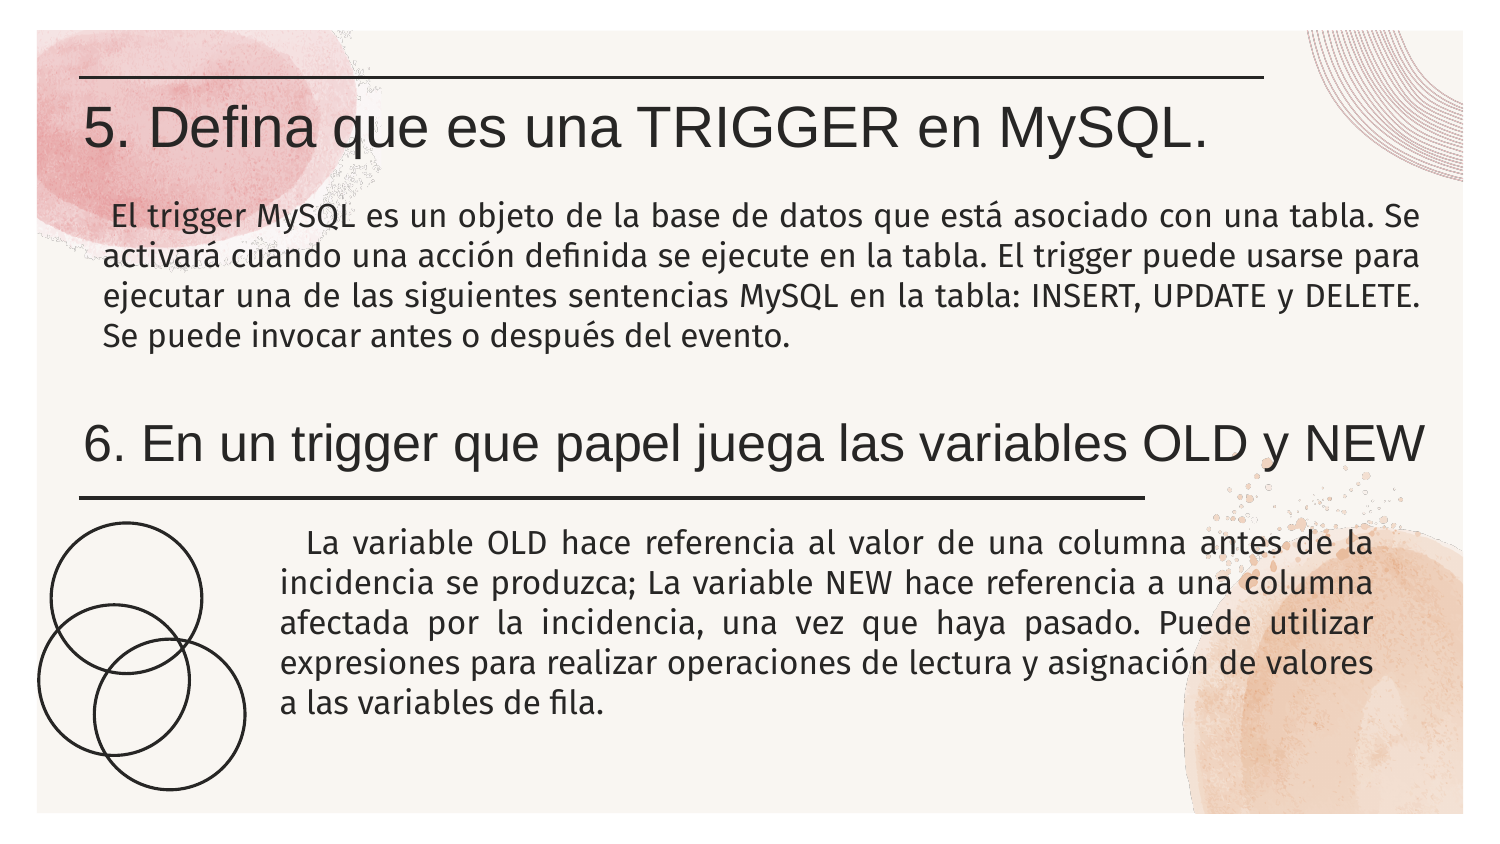

5. Defina que es una TRIGGER en MySQL.
      El trigger MySQL es un objeto de la base de datos que está asociado con una tabla. Se activará cuando una acción definida se ejecute en la tabla. El trigger puede usarse para ejecutar una de las siguientes sentencias MySQL en la tabla: INSERT, UPDATE y DELETE. Se puede invocar antes o después del evento.
# 6. En un trigger que papel juega las variables OLD y NEW
      La variable OLD hace referencia al valor de una columna antes de la incidencia se produzca; La variable NEW hace referencia a una columna afectada por la incidencia, una vez que haya pasado. Puede utilizar expresiones para realizar operaciones de lectura y asignación de valores a las variables de fila.